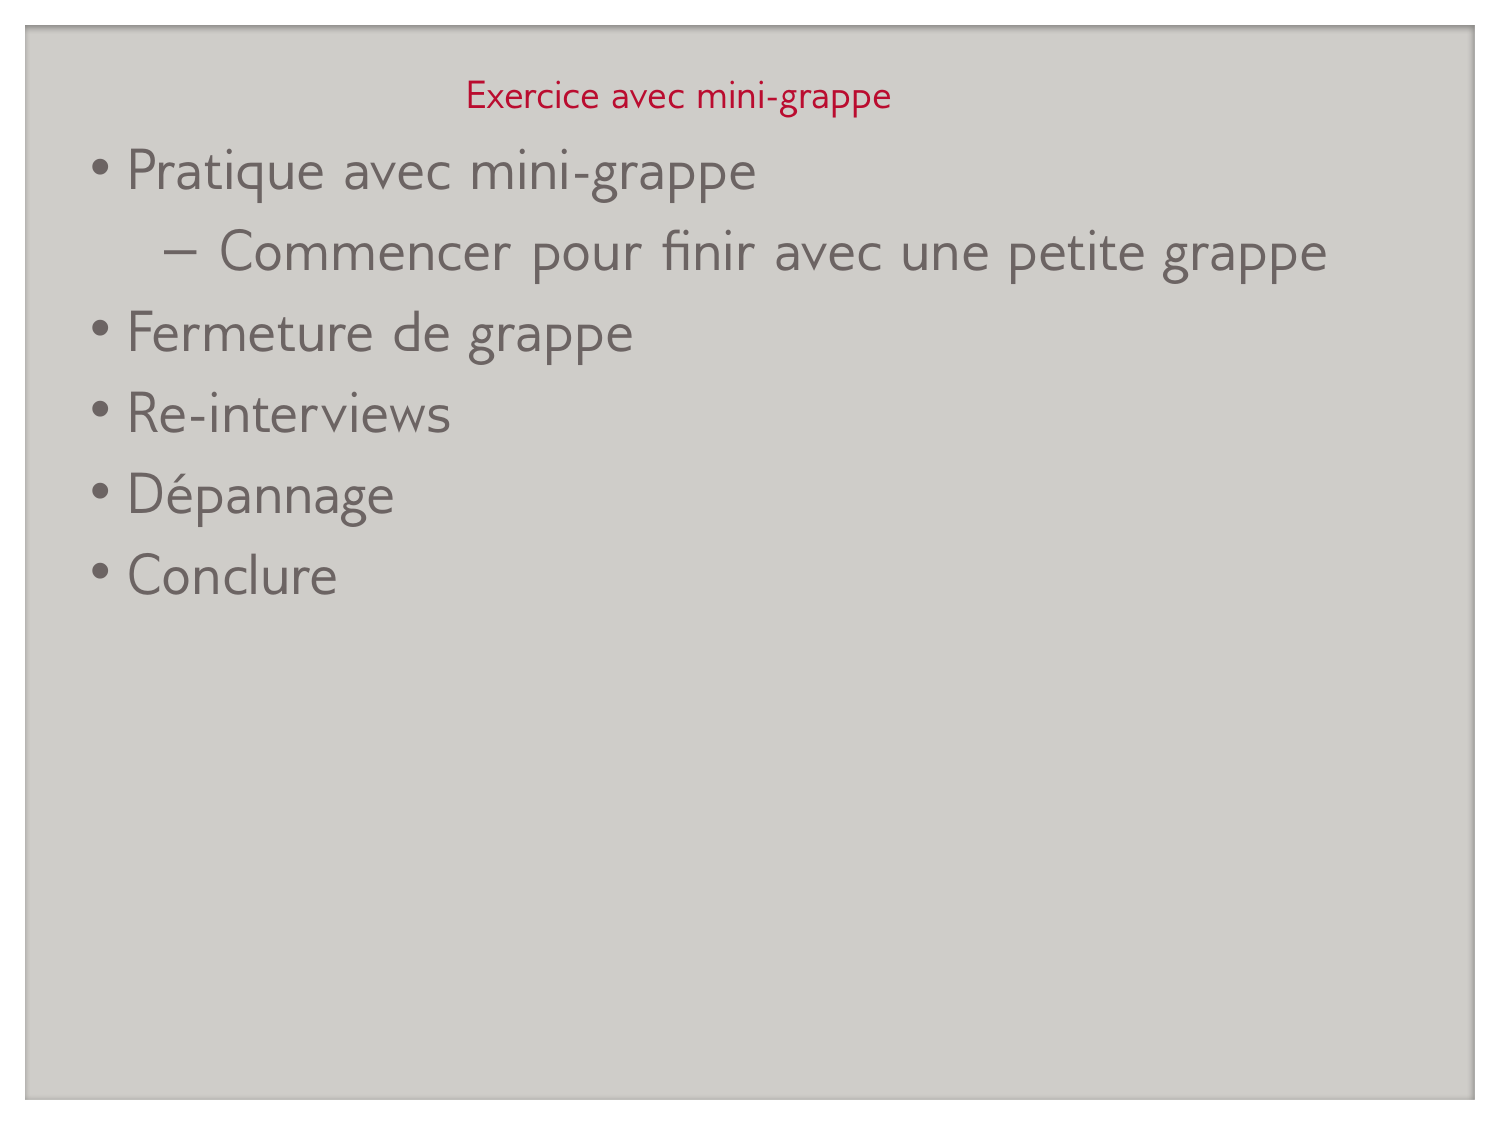

# Exercice avec mini-grappe
Pratique avec mini-grappe
 Commencer pour finir avec une petite grappe
Fermeture de grappe
Re-interviews
Dépannage
Conclure